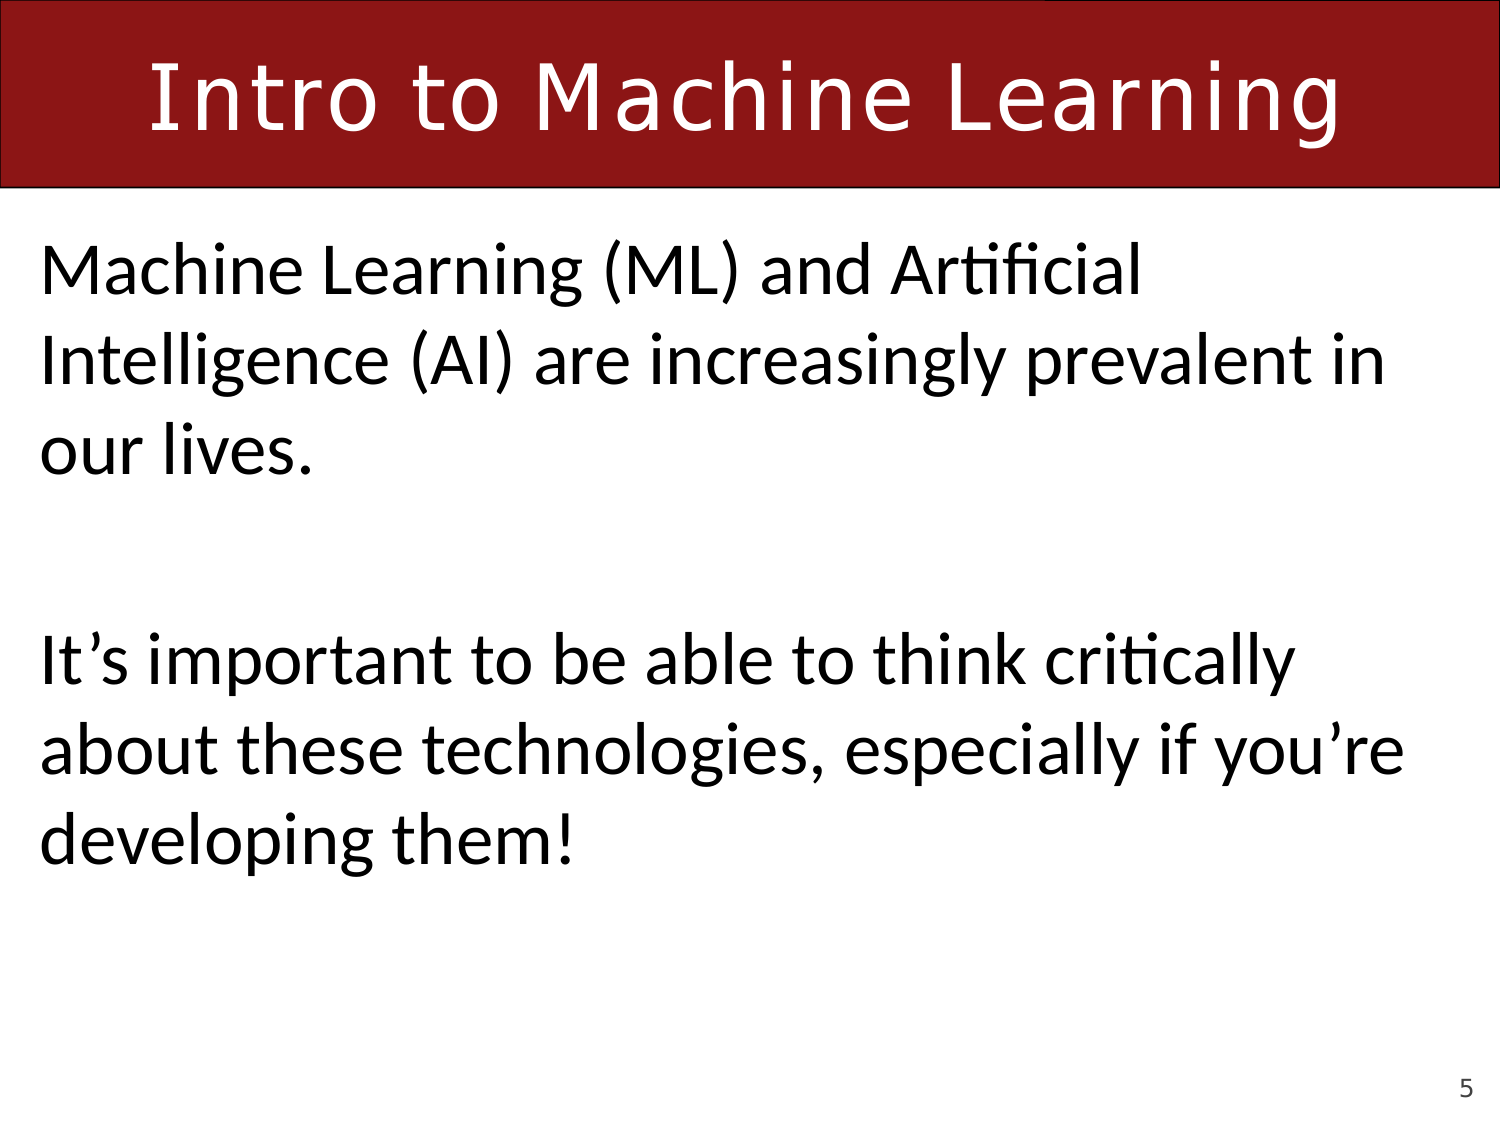

# Intro to Machine Learning
Machine Learning (ML) and Artificial Intelligence (AI) are increasingly prevalent in our lives.

It’s important to be able to think critically about these technologies, especially if you’re developing them!